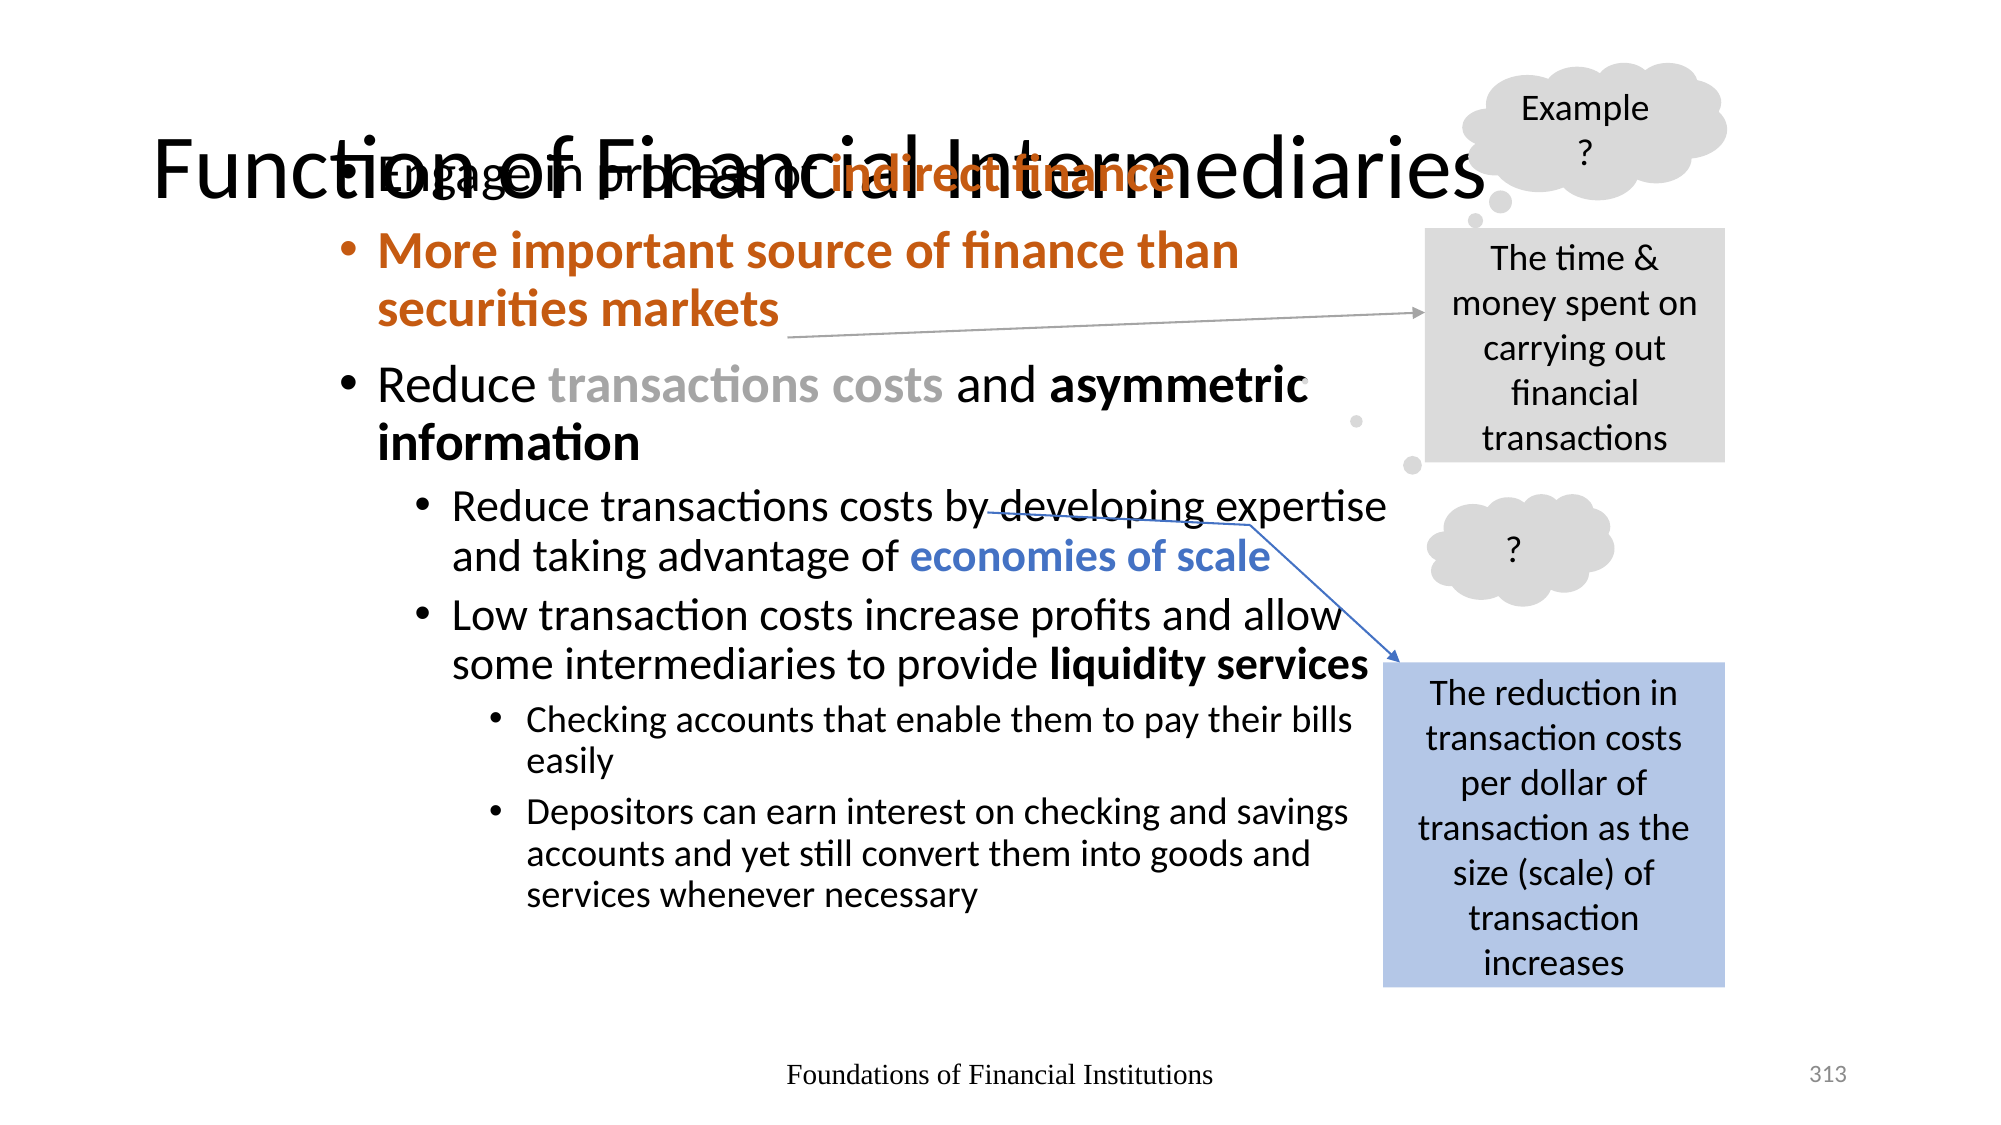

# Function of Financial Intermediaries
Example?
Engage in process of indirect finance
More important source of finance than securities markets
Reduce transactions costs and asymmetric information
Reduce transactions costs by developing expertise and taking advantage of economies of scale
Low transaction costs increase profits and allow some intermediaries to provide liquidity services
Checking accounts that enable them to pay their bills easily
Depositors can earn interest on checking and savings accounts and yet still convert them into goods and services whenever necessary
The time & money spent on carrying out financial transactions
?
The reduction in transaction costs per dollar of transaction as the size (scale) of transaction increases
313
Foundations of Financial Institutions